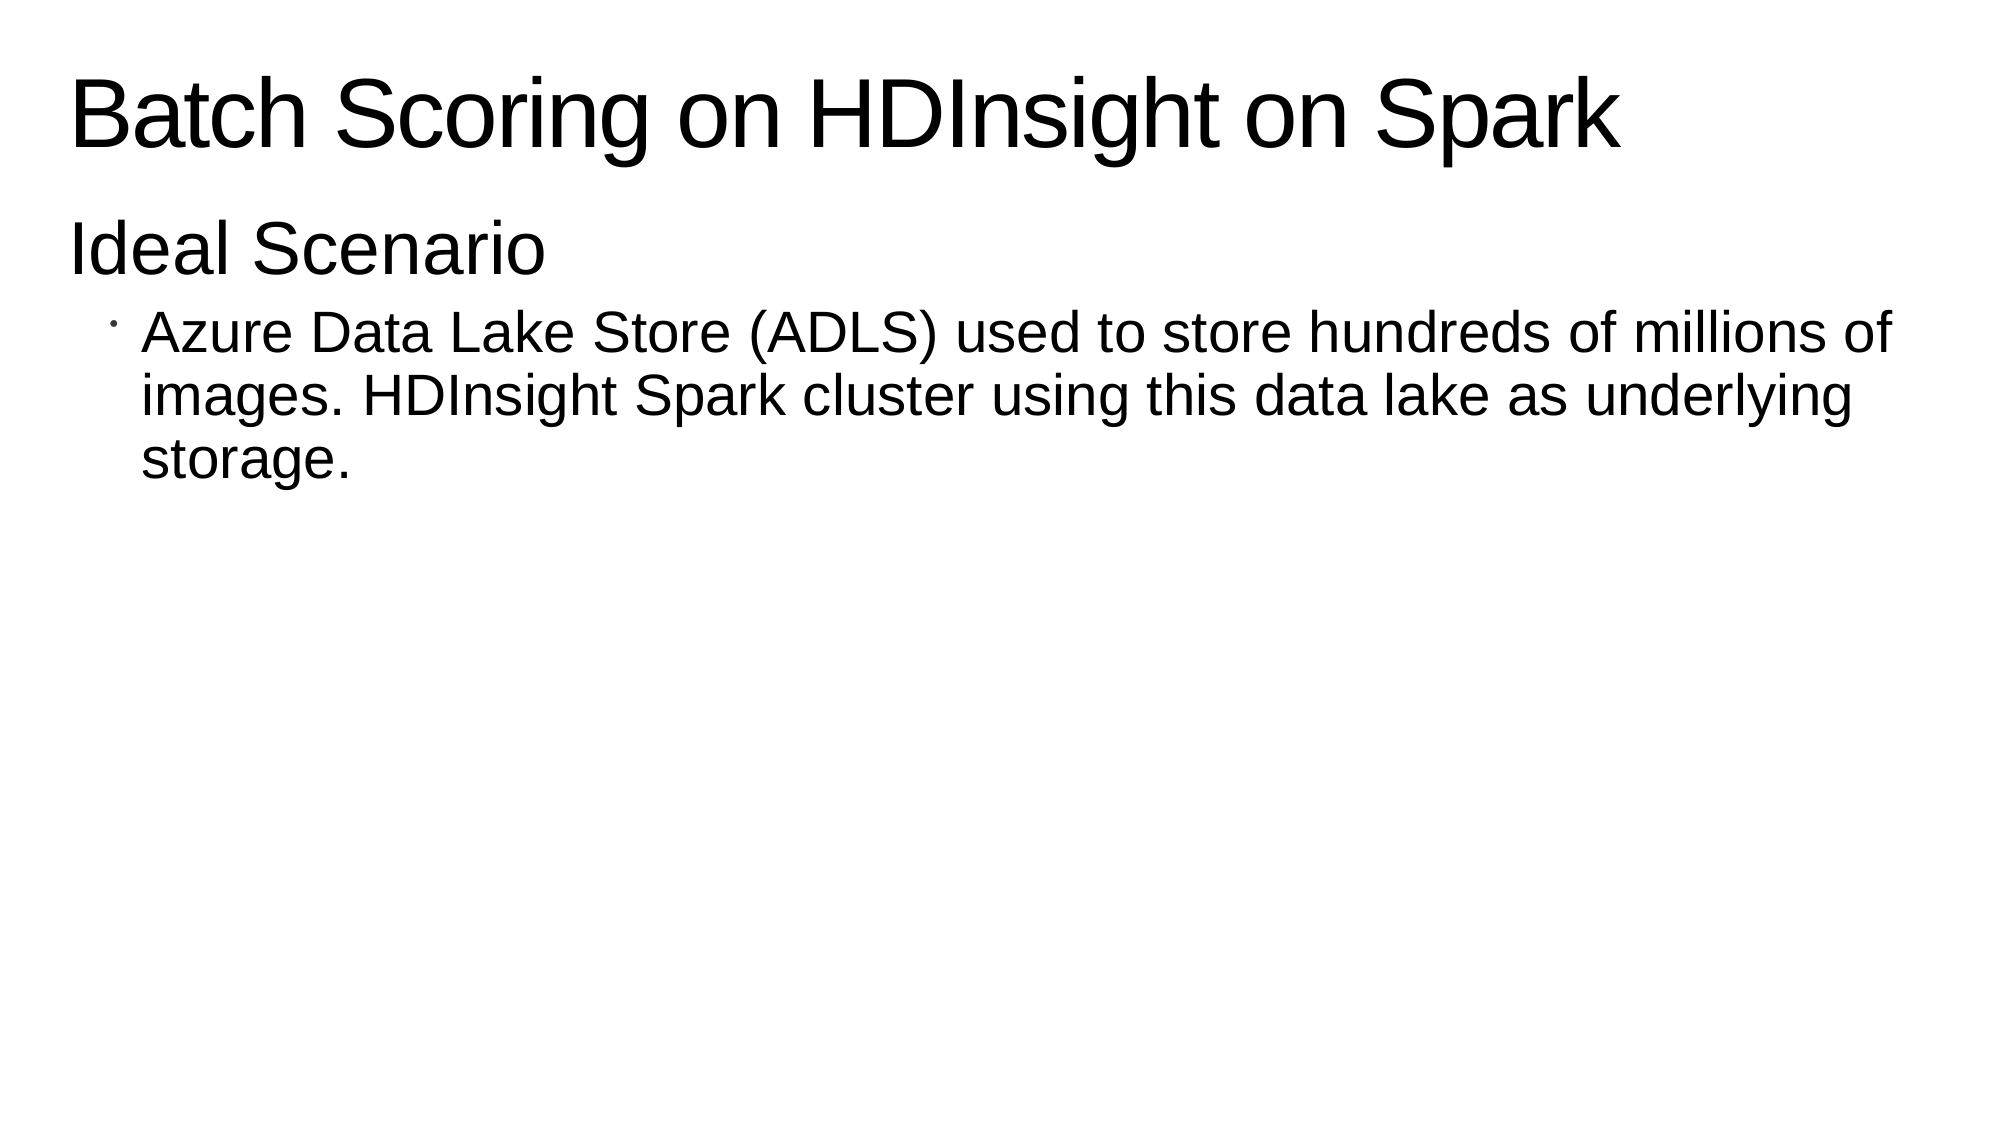

# Batch Scoring on HDInsight on Spark
Ideal Scenario
Azure Data Lake Store (ADLS) used to store hundreds of millions of images. HDInsight Spark cluster using this data lake as underlying storage.